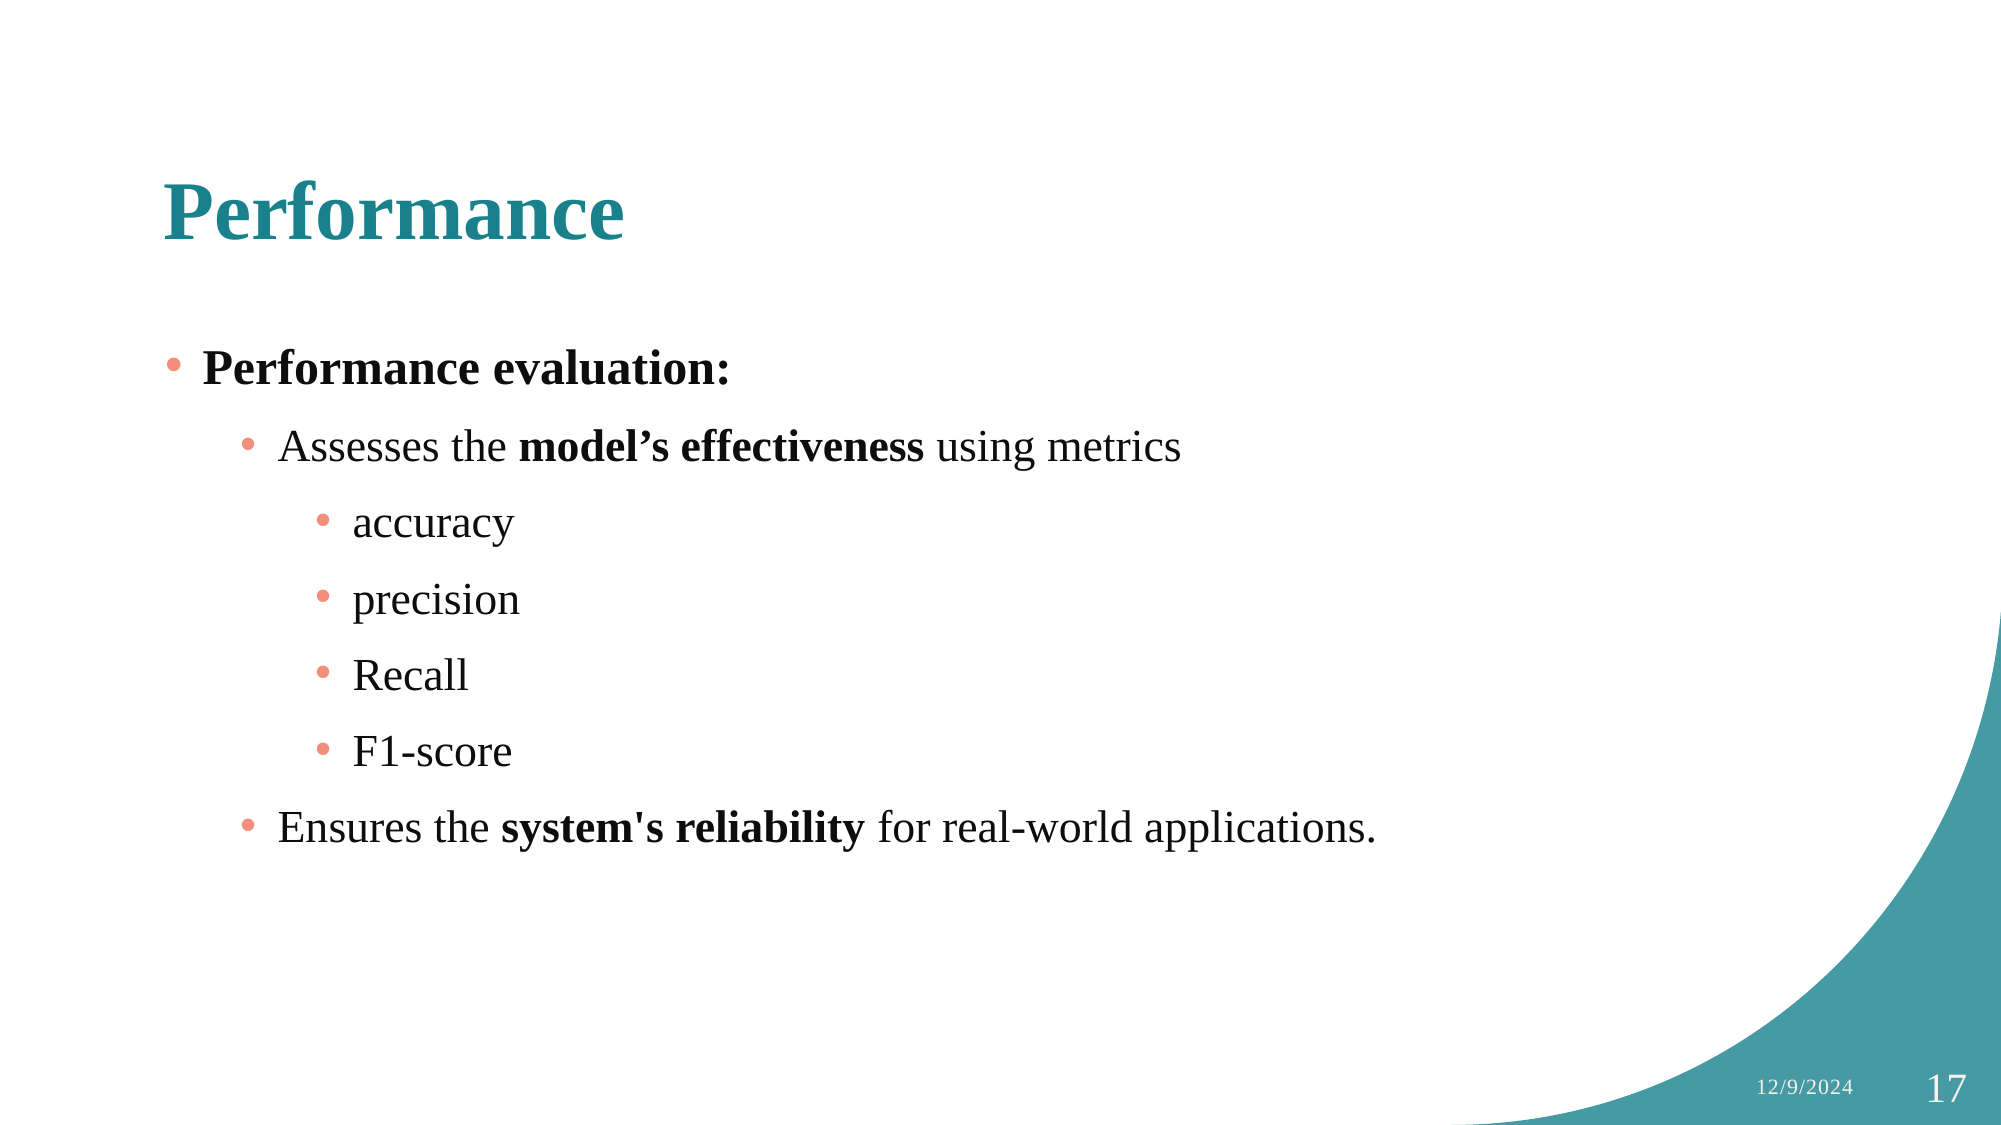

# Performance
Performance evaluation:
Assesses the model’s effectiveness using metrics
accuracy
precision
Recall
F1-score
Ensures the system's reliability for real-world applications.
12/9/2024
17